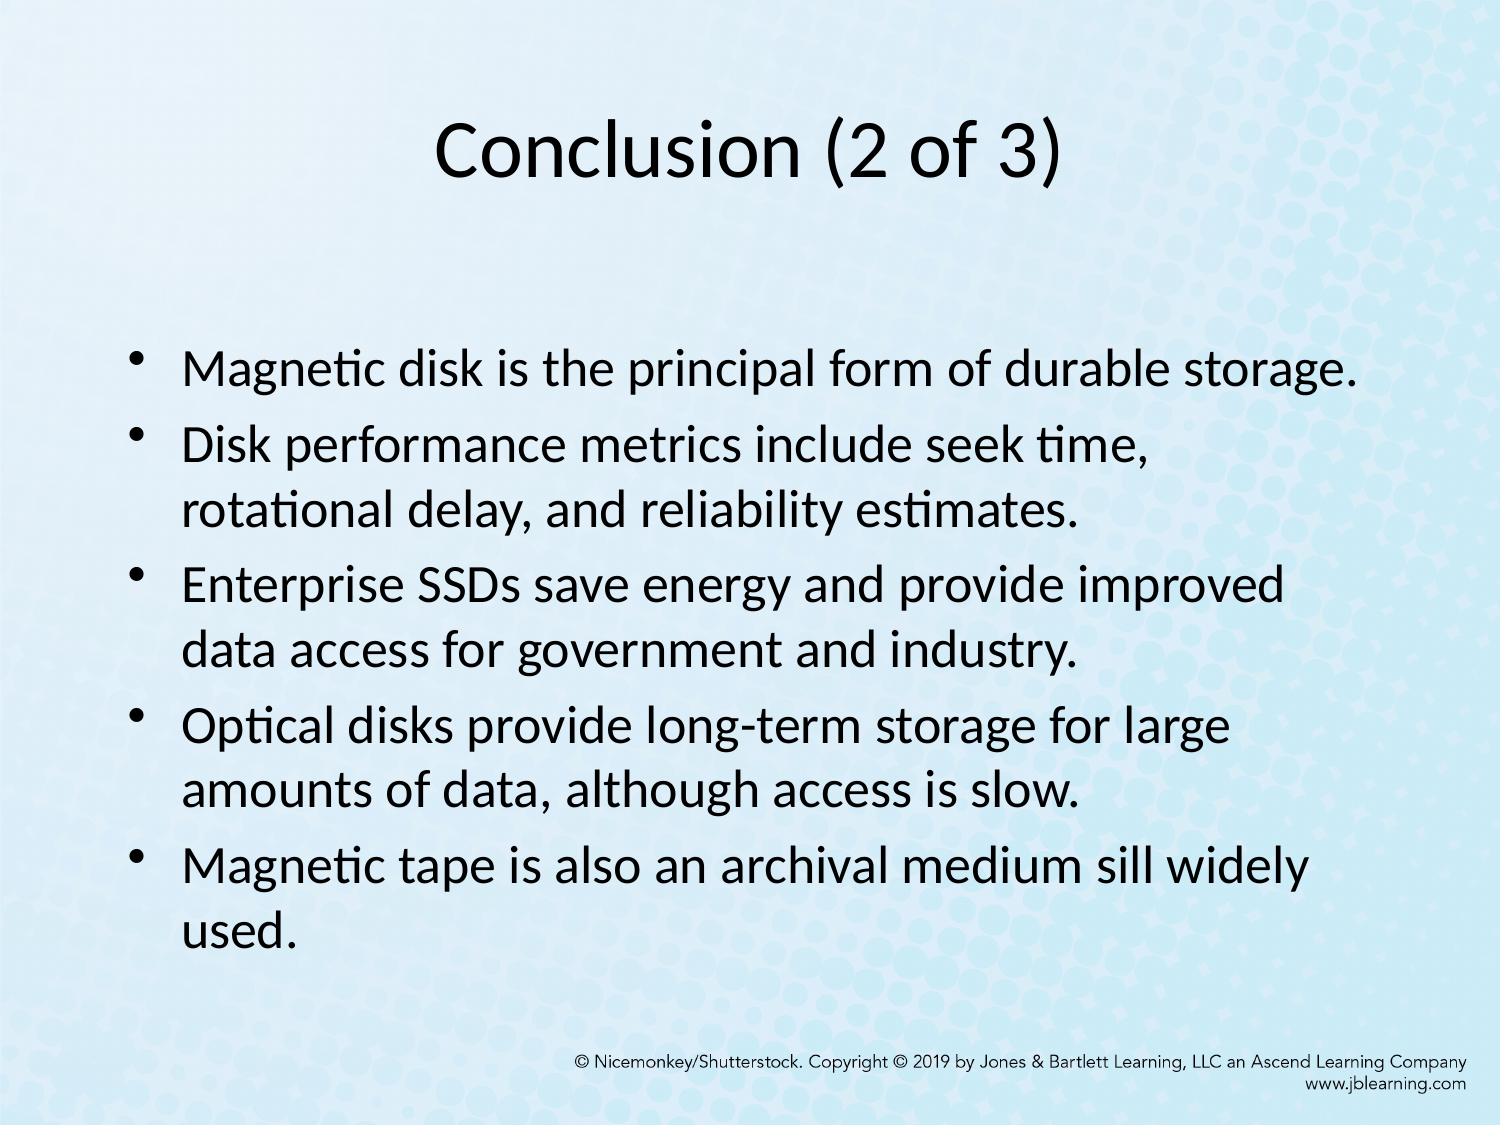

# Conclusion (2 of 3)
Magnetic disk is the principal form of durable storage.
Disk performance metrics include seek time, rotational delay, and reliability estimates.
Enterprise SSDs save energy and provide improved data access for government and industry.
Optical disks provide long-term storage for large amounts of data, although access is slow.
Magnetic tape is also an archival medium sill widely used.